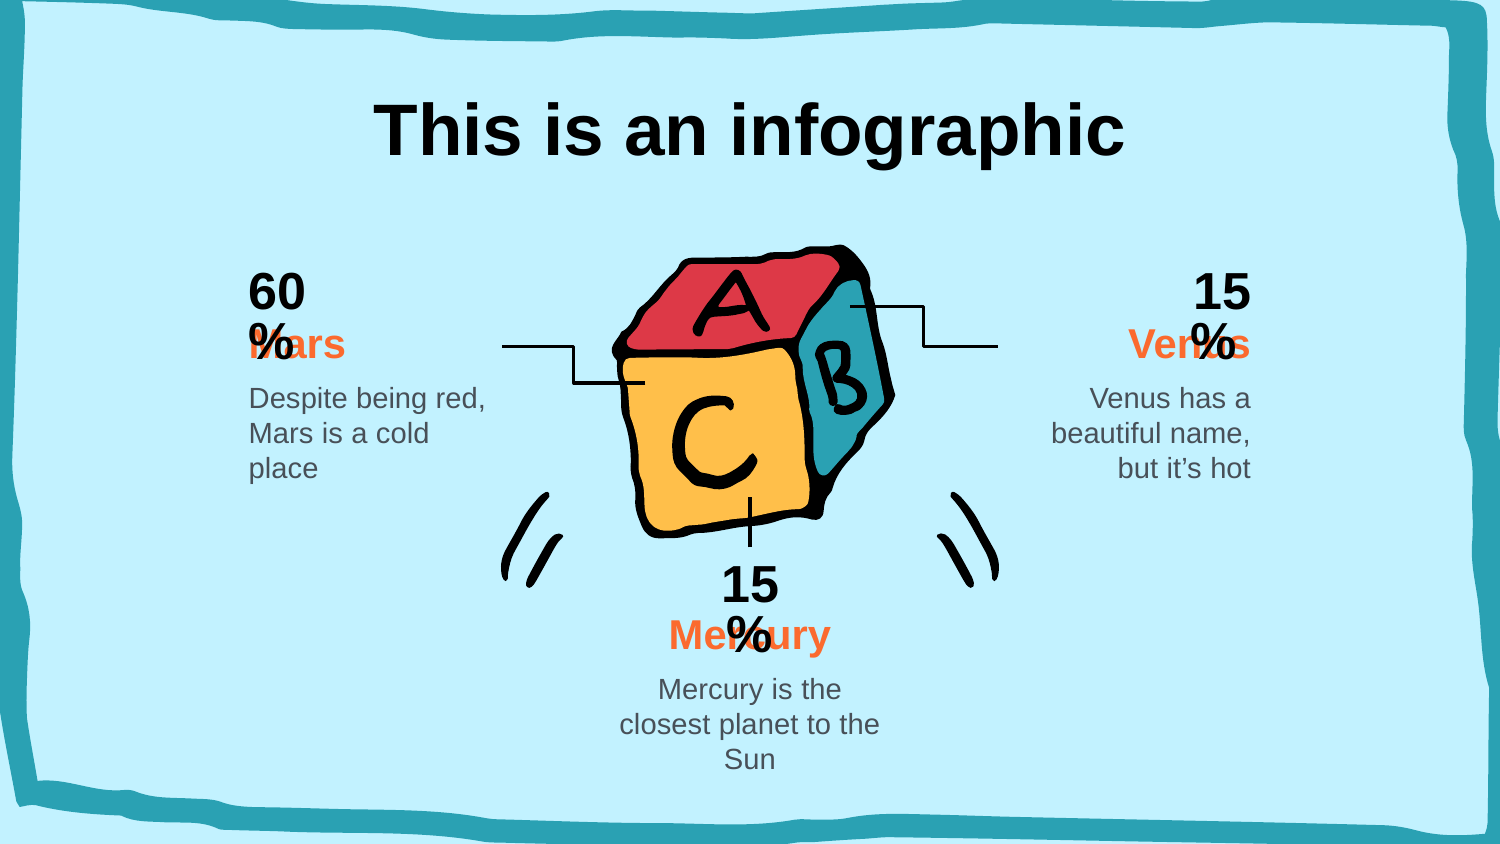

# This is an infographic

60%
15%

Mars
Venus

Despite being red, Mars is a cold place
Venus has a beautiful name, but it’s hot

15%
Mercury
Mercury is the closest planet to the Sun